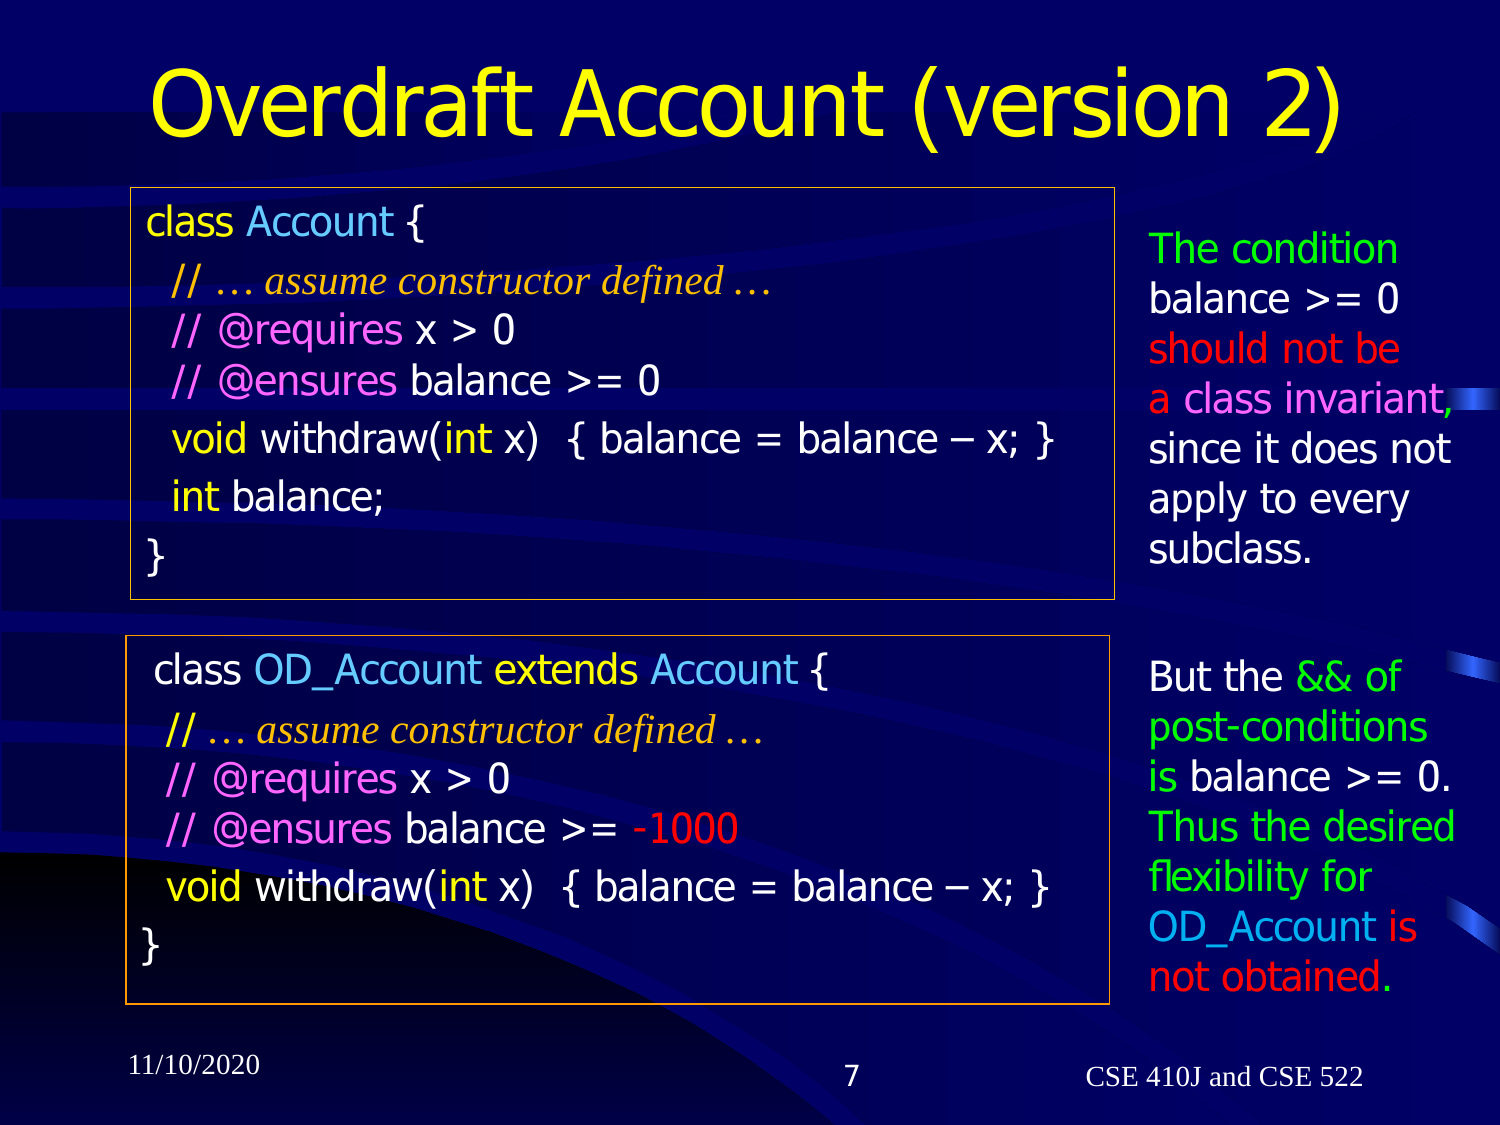

# Overdraft Account (version 2)
class Account {
  // … assume constructor defined …
  // @requires x > 0
  // @ensures balance >= 0
  void withdraw(int x)  { balance = balance – x; }
  int balance;
}
The condition
balance >= 0
should not be
a class invariant,
since it does not
apply to every
subclass.
 class OD_Account extends Account {
  // … assume constructor defined …
  // @requires x > 0
  // @ensures balance >= -1000
  void withdraw(int x)  { balance = balance – x; }
}

But the && of
post-conditions
is balance >= 0.
Thus the desired
flexibility for
OD_Account is
not obtained.
11/10/2020
7
CSE 410J and CSE 522